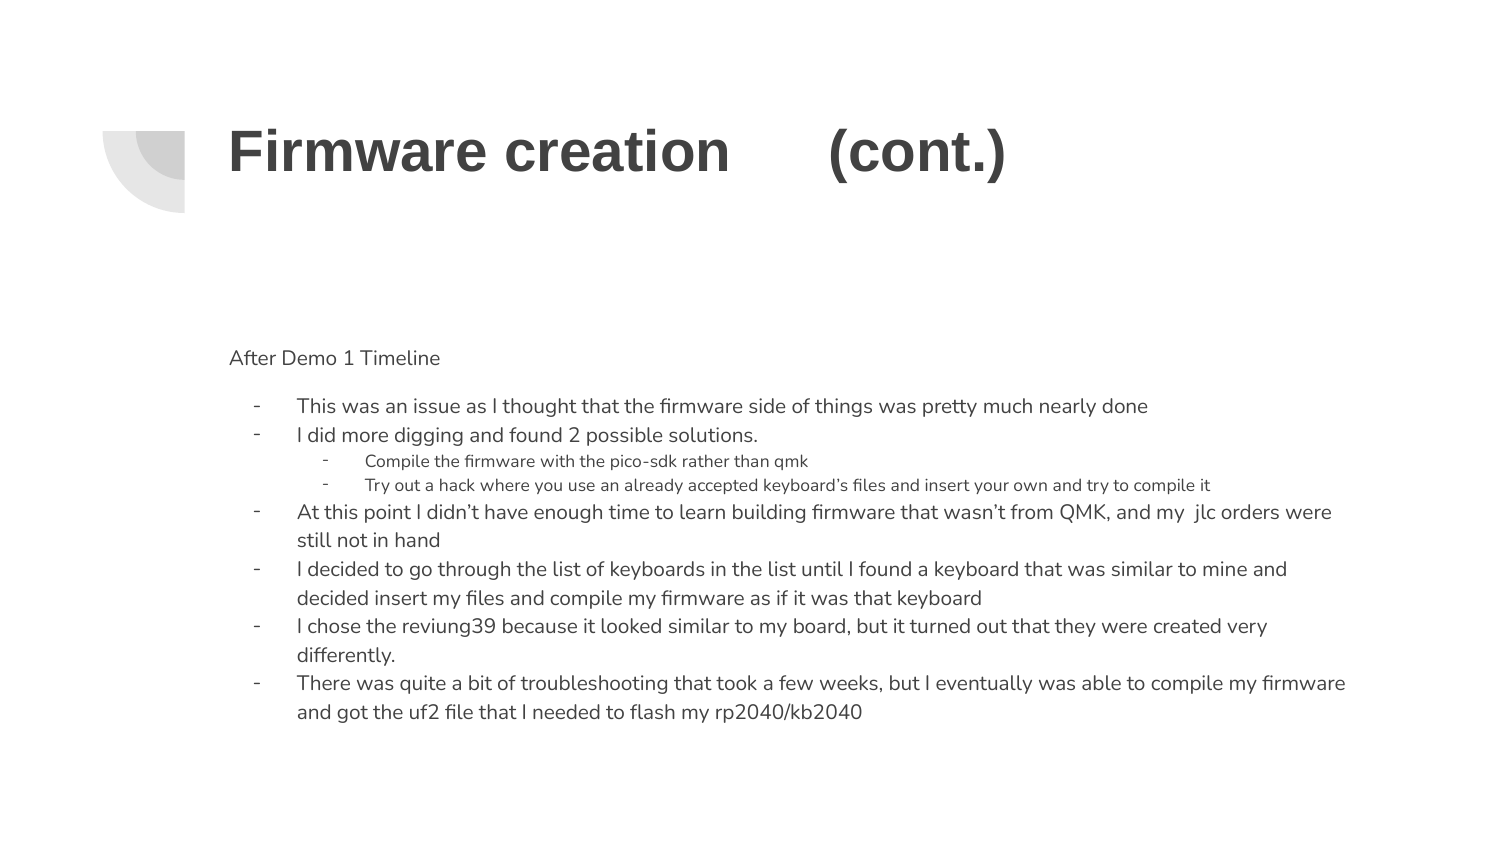

# Firmware creation	(cont.)
After Demo 1 Timeline
This was an issue as I thought that the firmware side of things was pretty much nearly done
I did more digging and found 2 possible solutions.
Compile the firmware with the pico-sdk rather than qmk
Try out a hack where you use an already accepted keyboard’s files and insert your own and try to compile it
At this point I didn’t have enough time to learn building firmware that wasn’t from QMK, and my  jlc orders were still not in hand
I decided to go through the list of keyboards in the list until I found a keyboard that was similar to mine and decided insert my files and compile my firmware as if it was that keyboard
I chose the reviung39 because it looked similar to my board, but it turned out that they were created very differently.
There was quite a bit of troubleshooting that took a few weeks, but I eventually was able to compile my firmware and got the uf2 file that I needed to flash my rp2040/kb2040